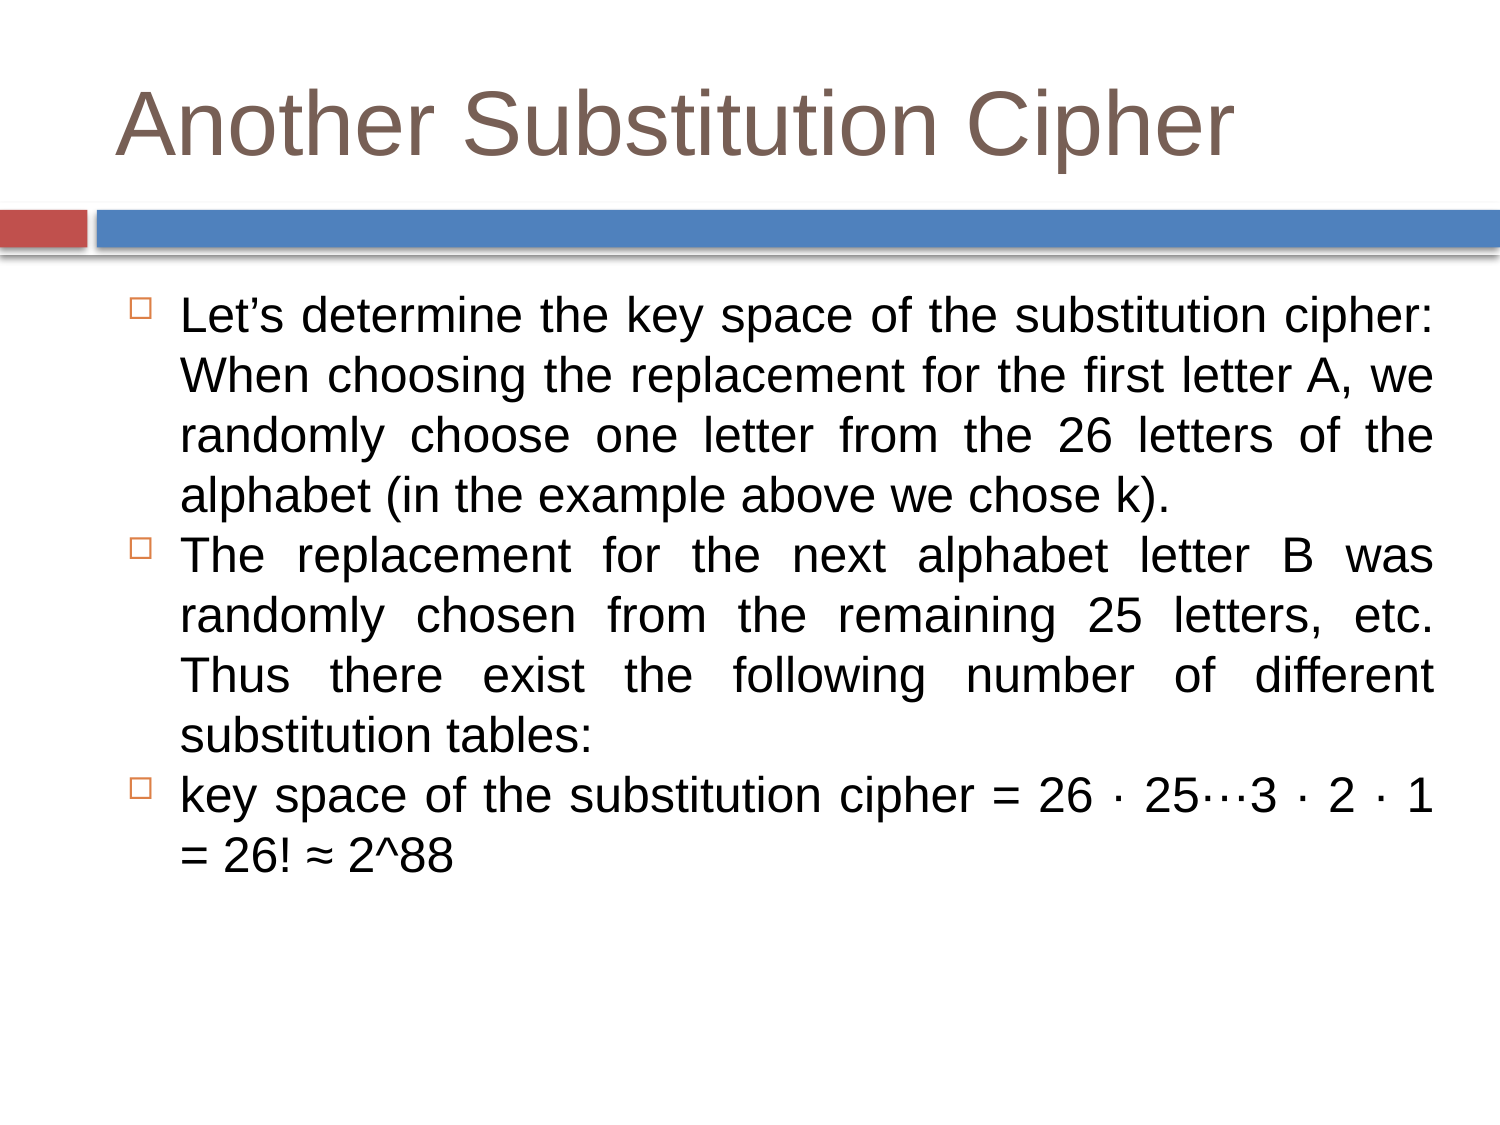

Another Substitution Cipher

Let’s determine the key space of the substitution cipher: When choosing the replacement for the ﬁrst letter A, we randomly choose one letter from the 26 letters of the alphabet (in the example above we chose k).
The replacement for the next alphabet letter B was randomly chosen from the remaining 25 letters, etc. Thus there exist the following number of different substitution tables:
key space of the substitution cipher = 26 · 25···3 · 2 · 1 = 26! ≈ 2^88